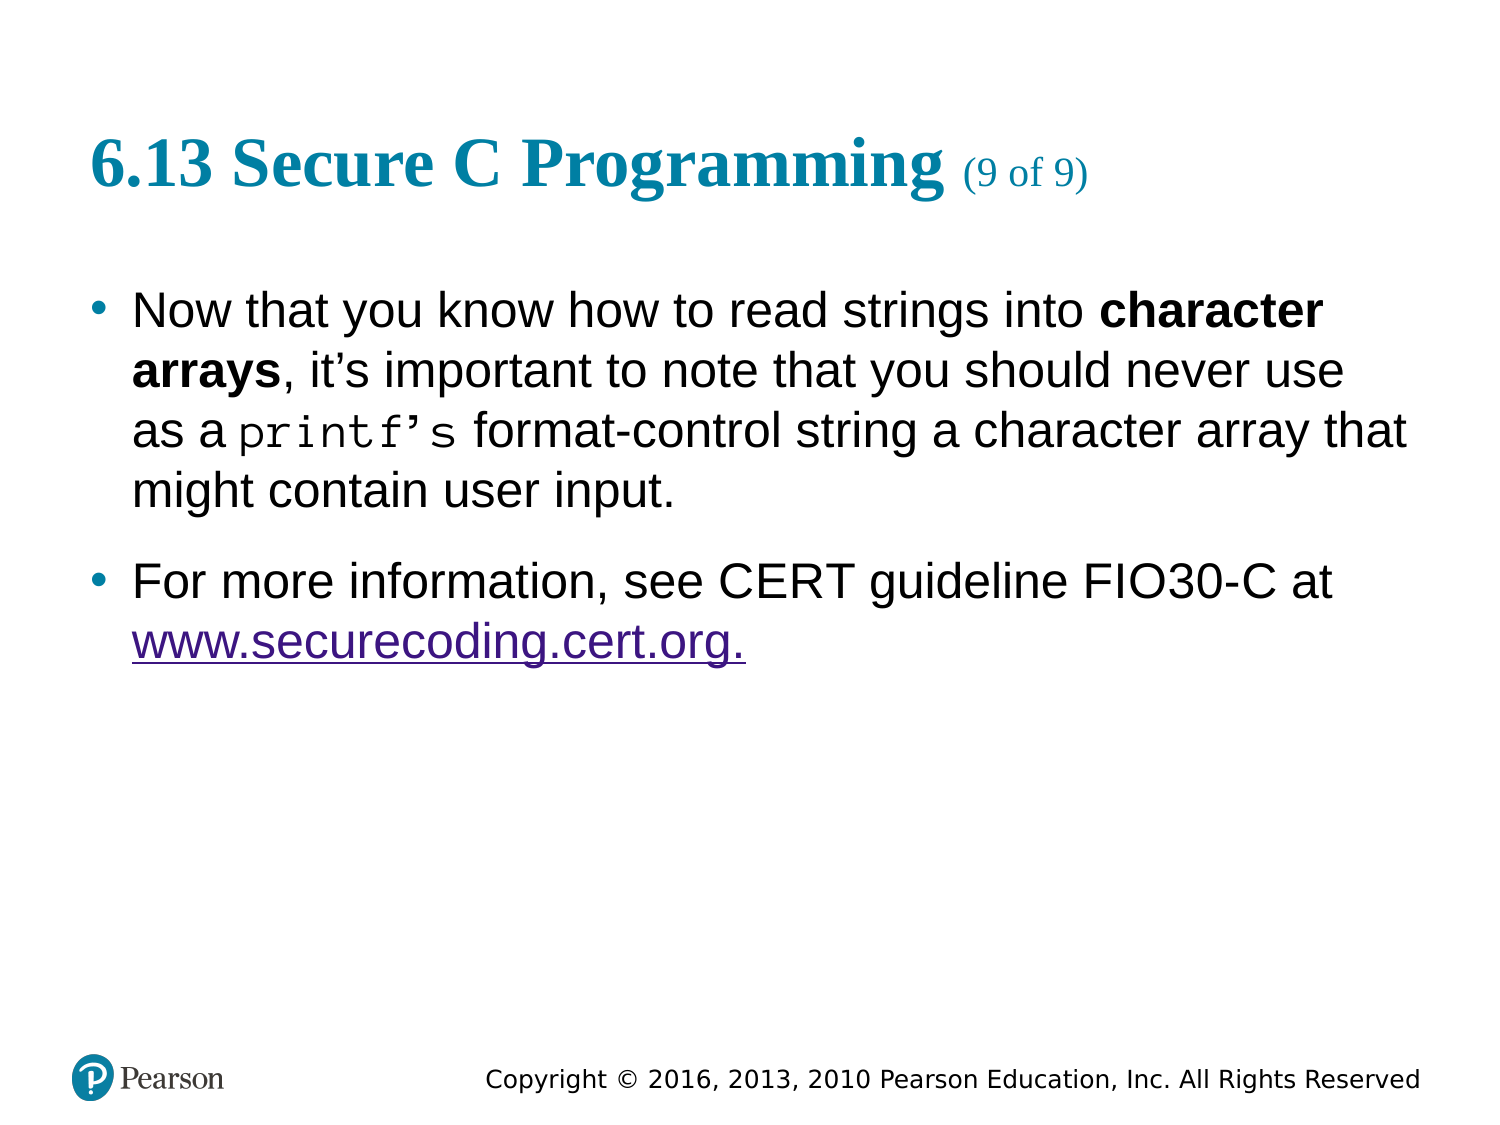

# 6.13 Secure C Programming (9 of 9)
Now that you know how to read strings into character arrays, it’s important to note that you should never use as a print f’s format-control string a character array that might contain user input.
For more information, see C E R T guideline F I O 3 0 - C at www.securecoding.cert.org.